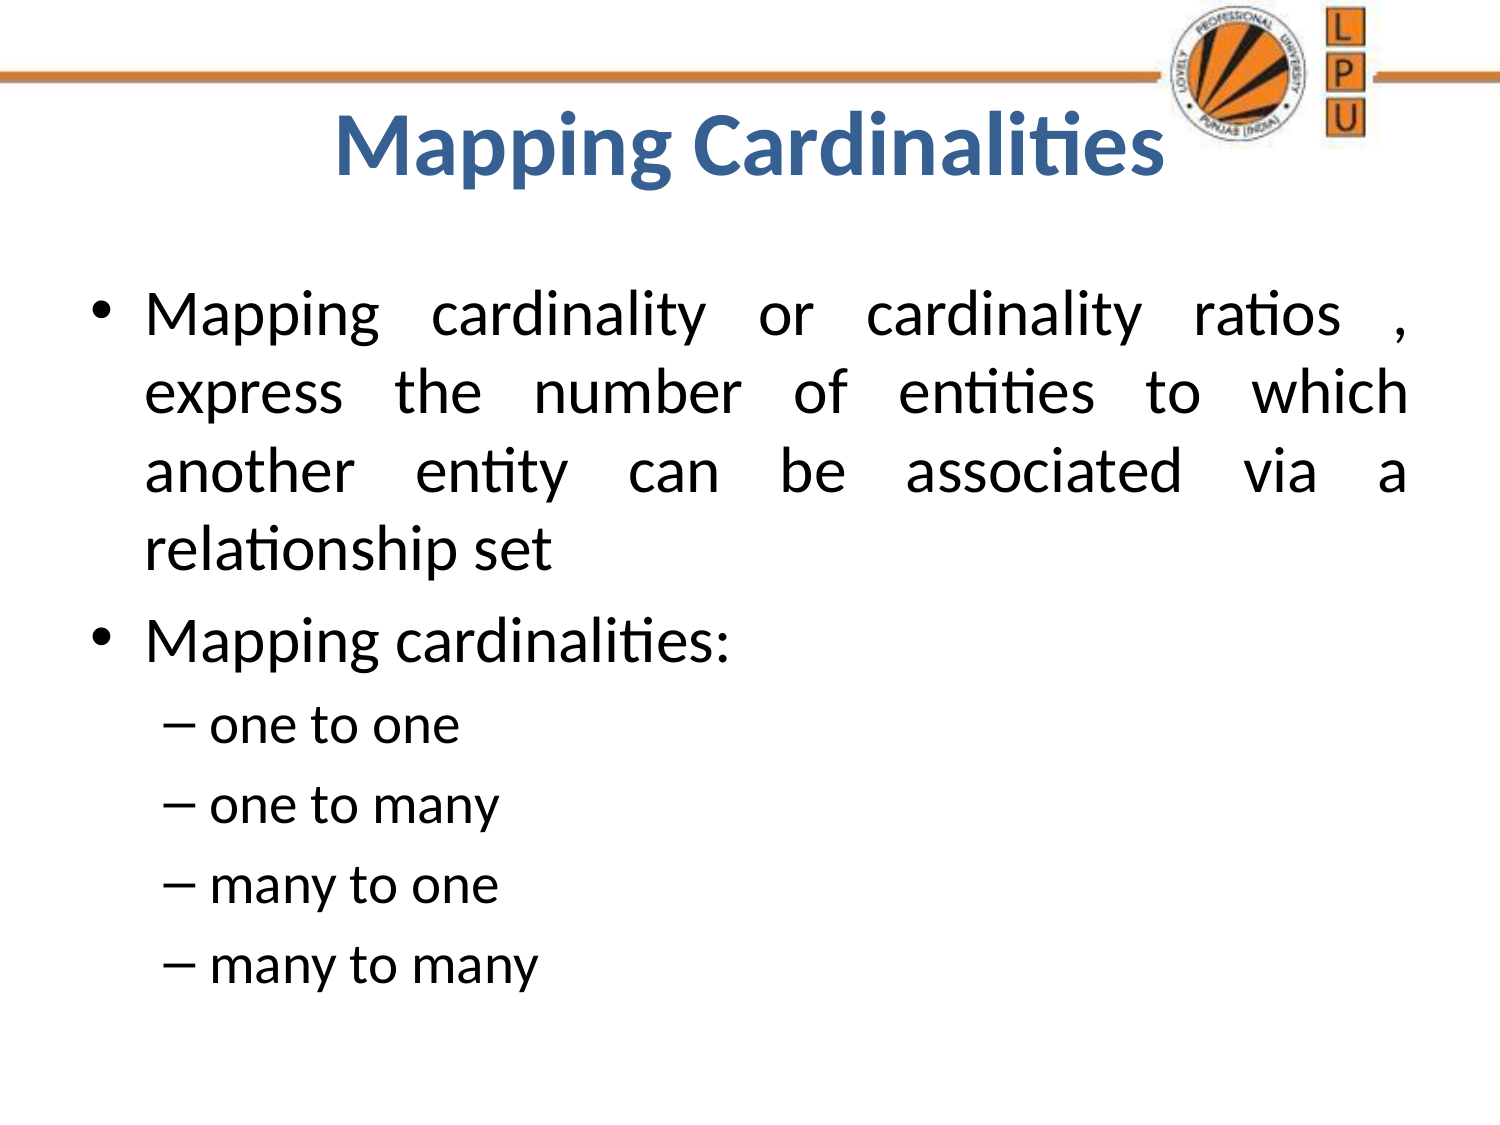

# Mapping Cardinalities
Mapping cardinality or cardinality ratios , express the number of entities to which another entity can be associated via a relationship set
Mapping cardinalities:
one to one
one to many
many to one
many to many